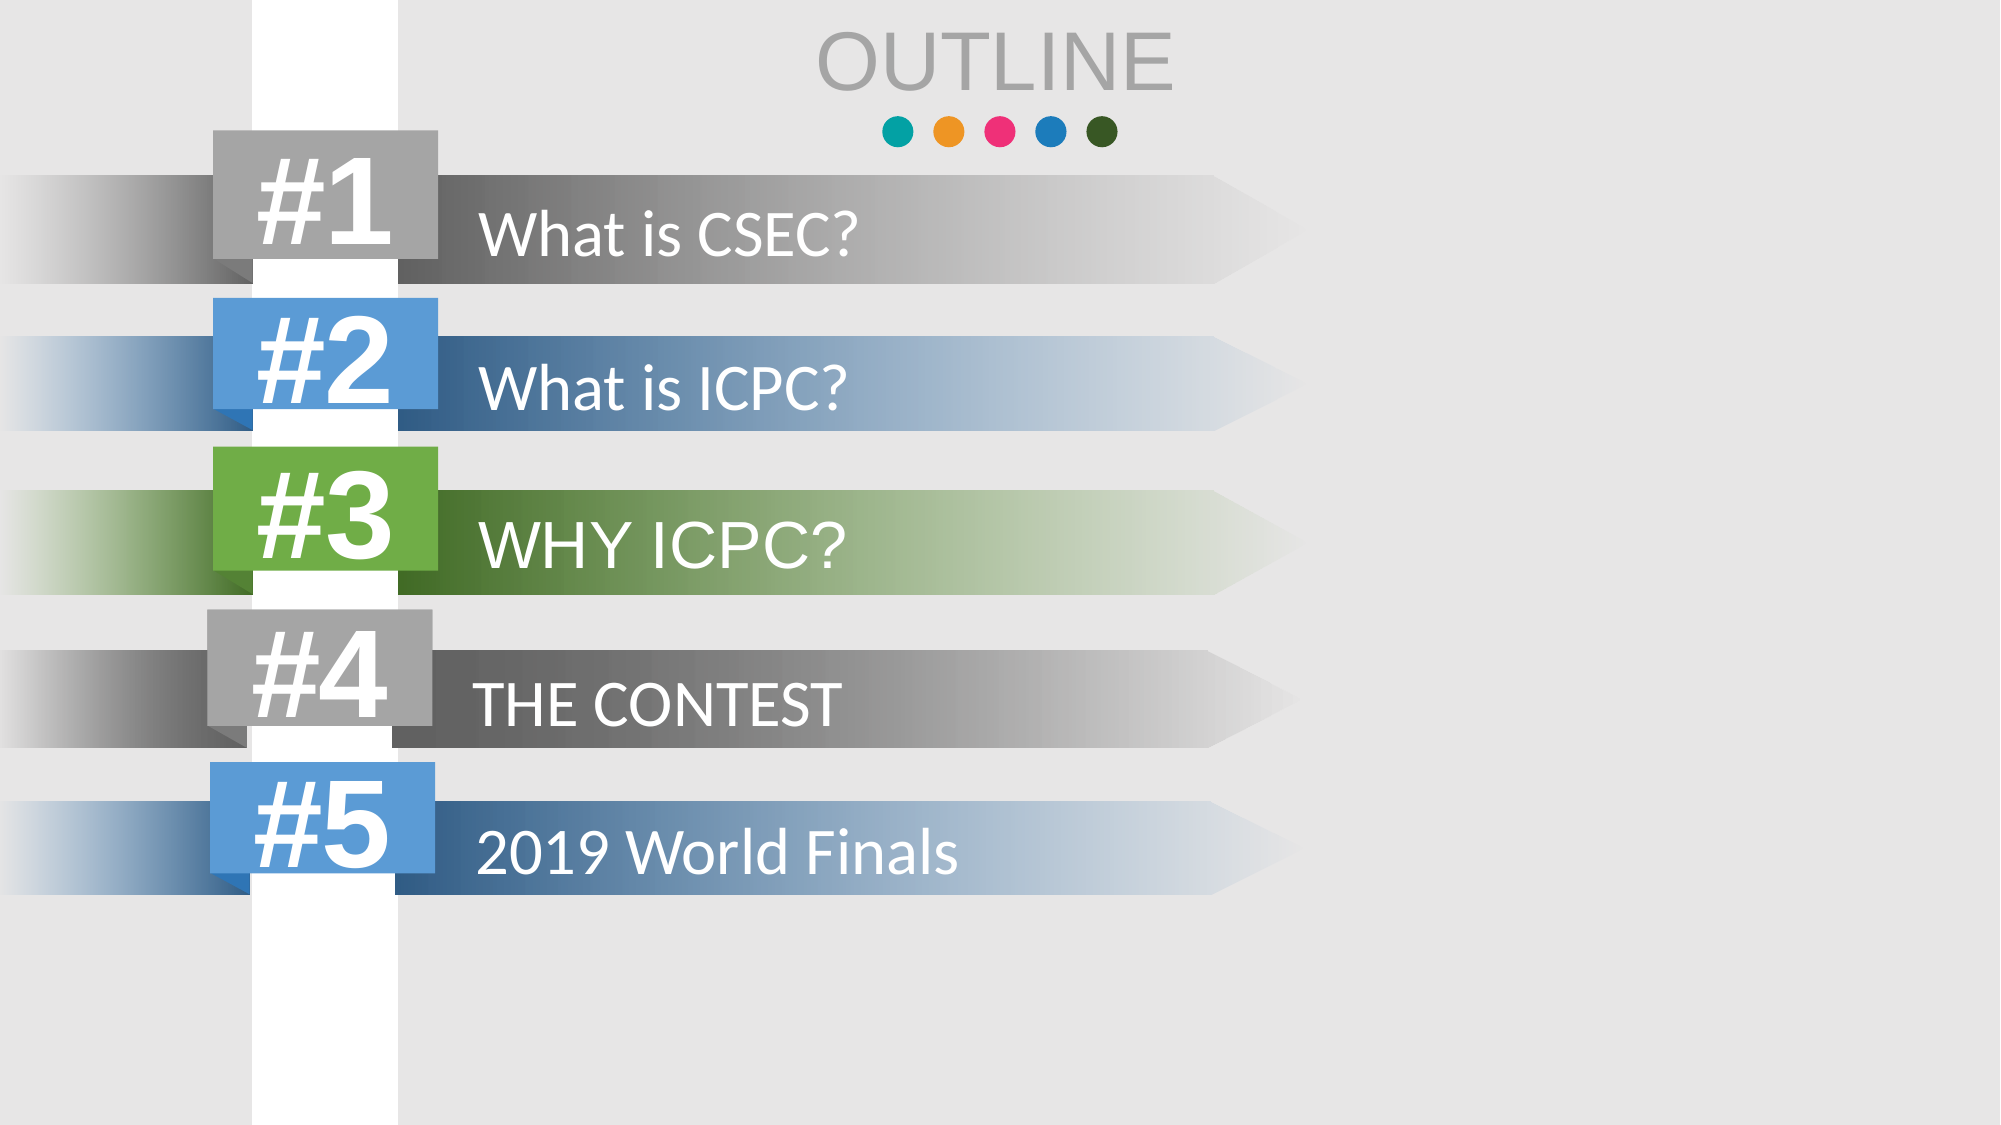

OUTLINE

#1

What is CSEC?
#2

What is ICPC?
#3

WHY ICPC?
#4

THE CONTEST
#4

THE CONTEST
#5

2019 World Finals